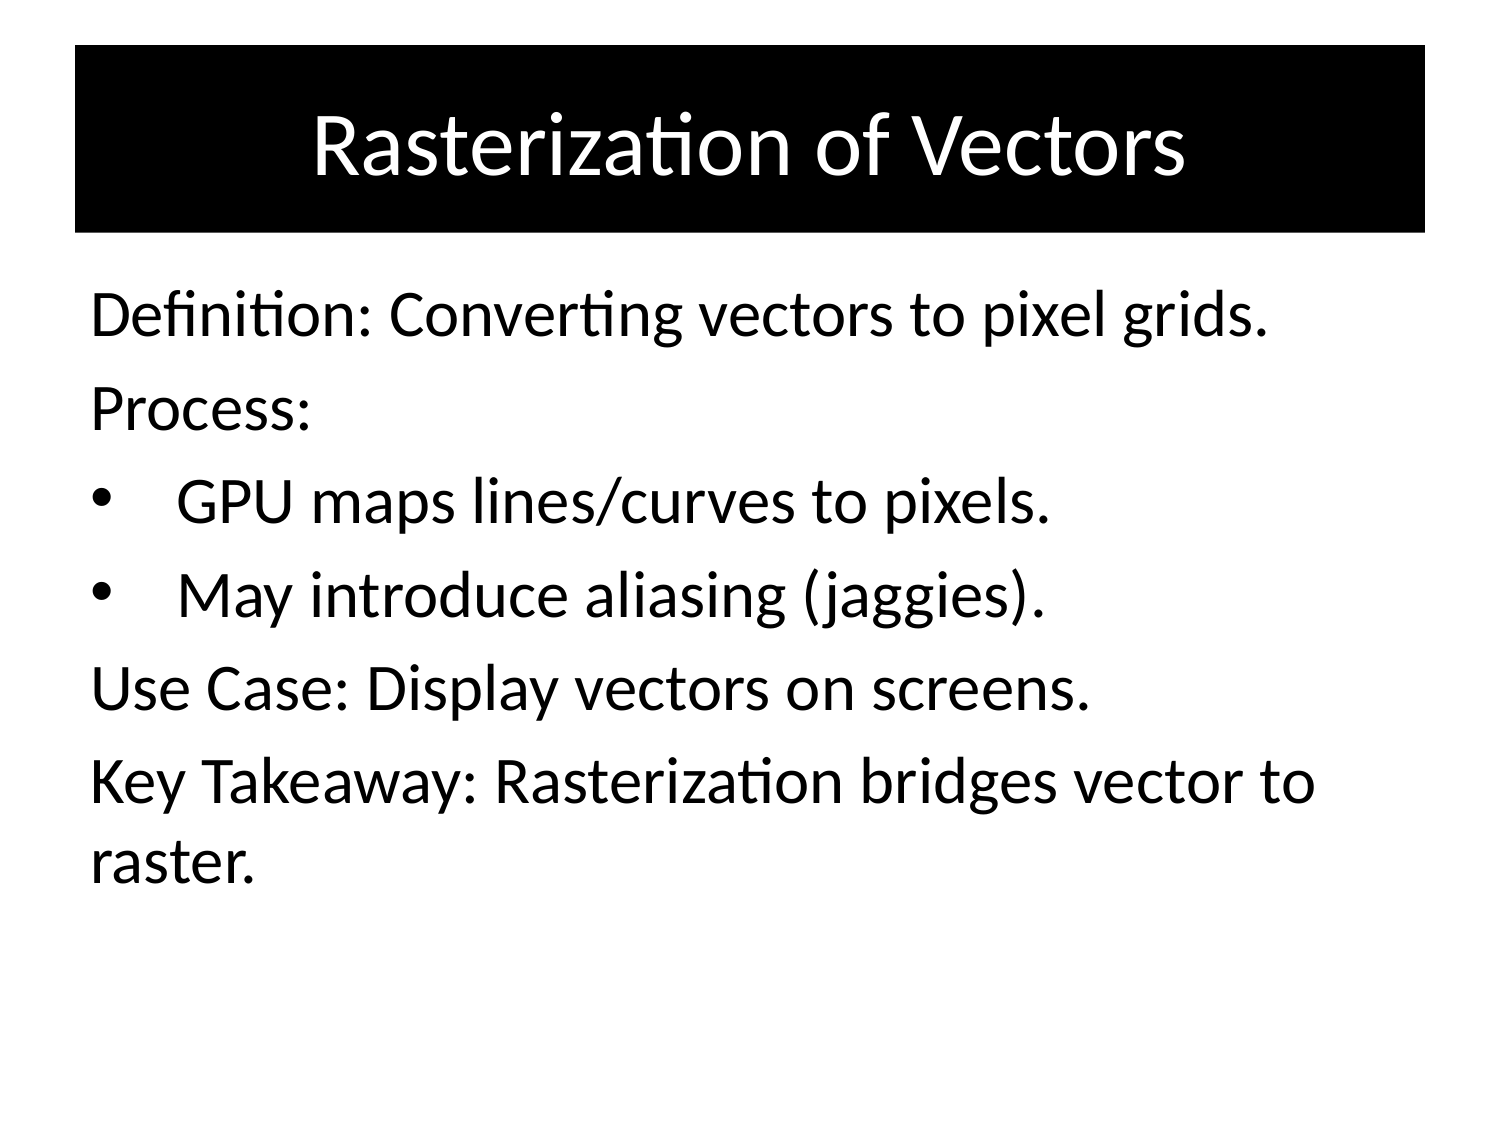

# Rasterization of Vectors
Definition: Converting vectors to pixel grids.
Process:
  GPU maps lines/curves to pixels.
  May introduce aliasing (jaggies).
Use Case: Display vectors on screens.
Key Takeaway: Rasterization bridges vector to raster.